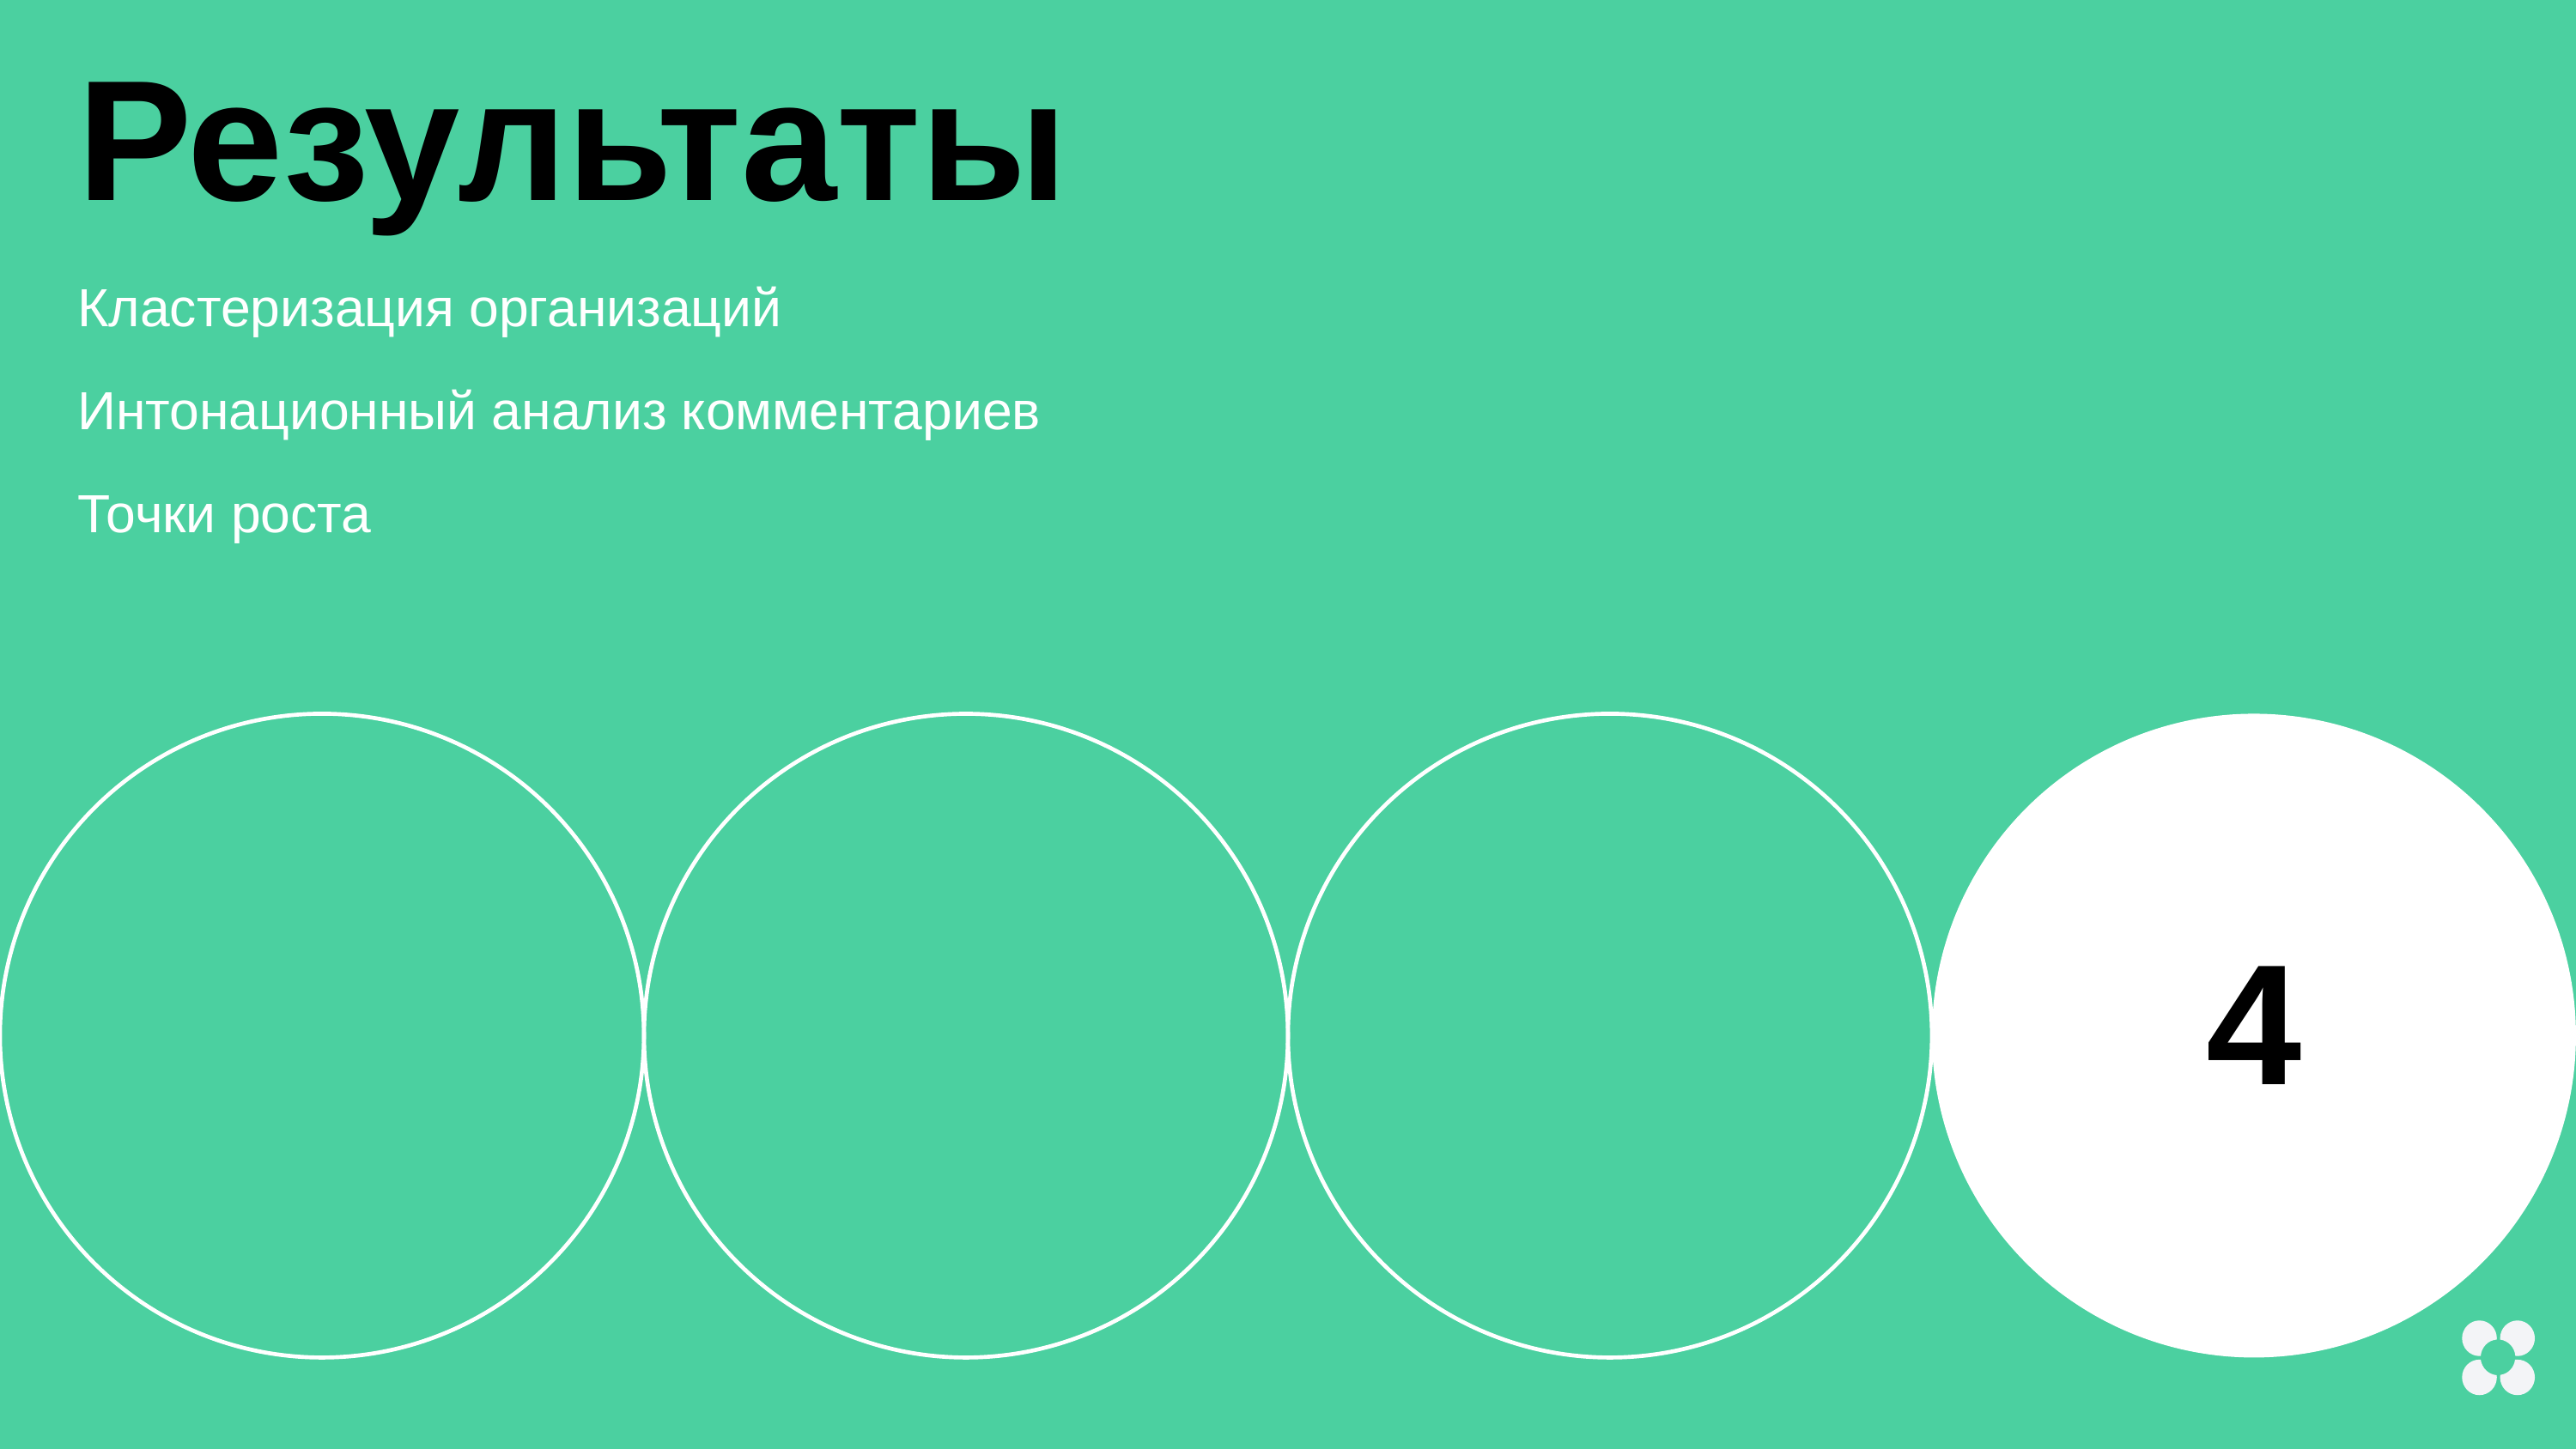

Результаты

Кластеризация организаций
Интонационный анализ комментариев
Точки роста

4